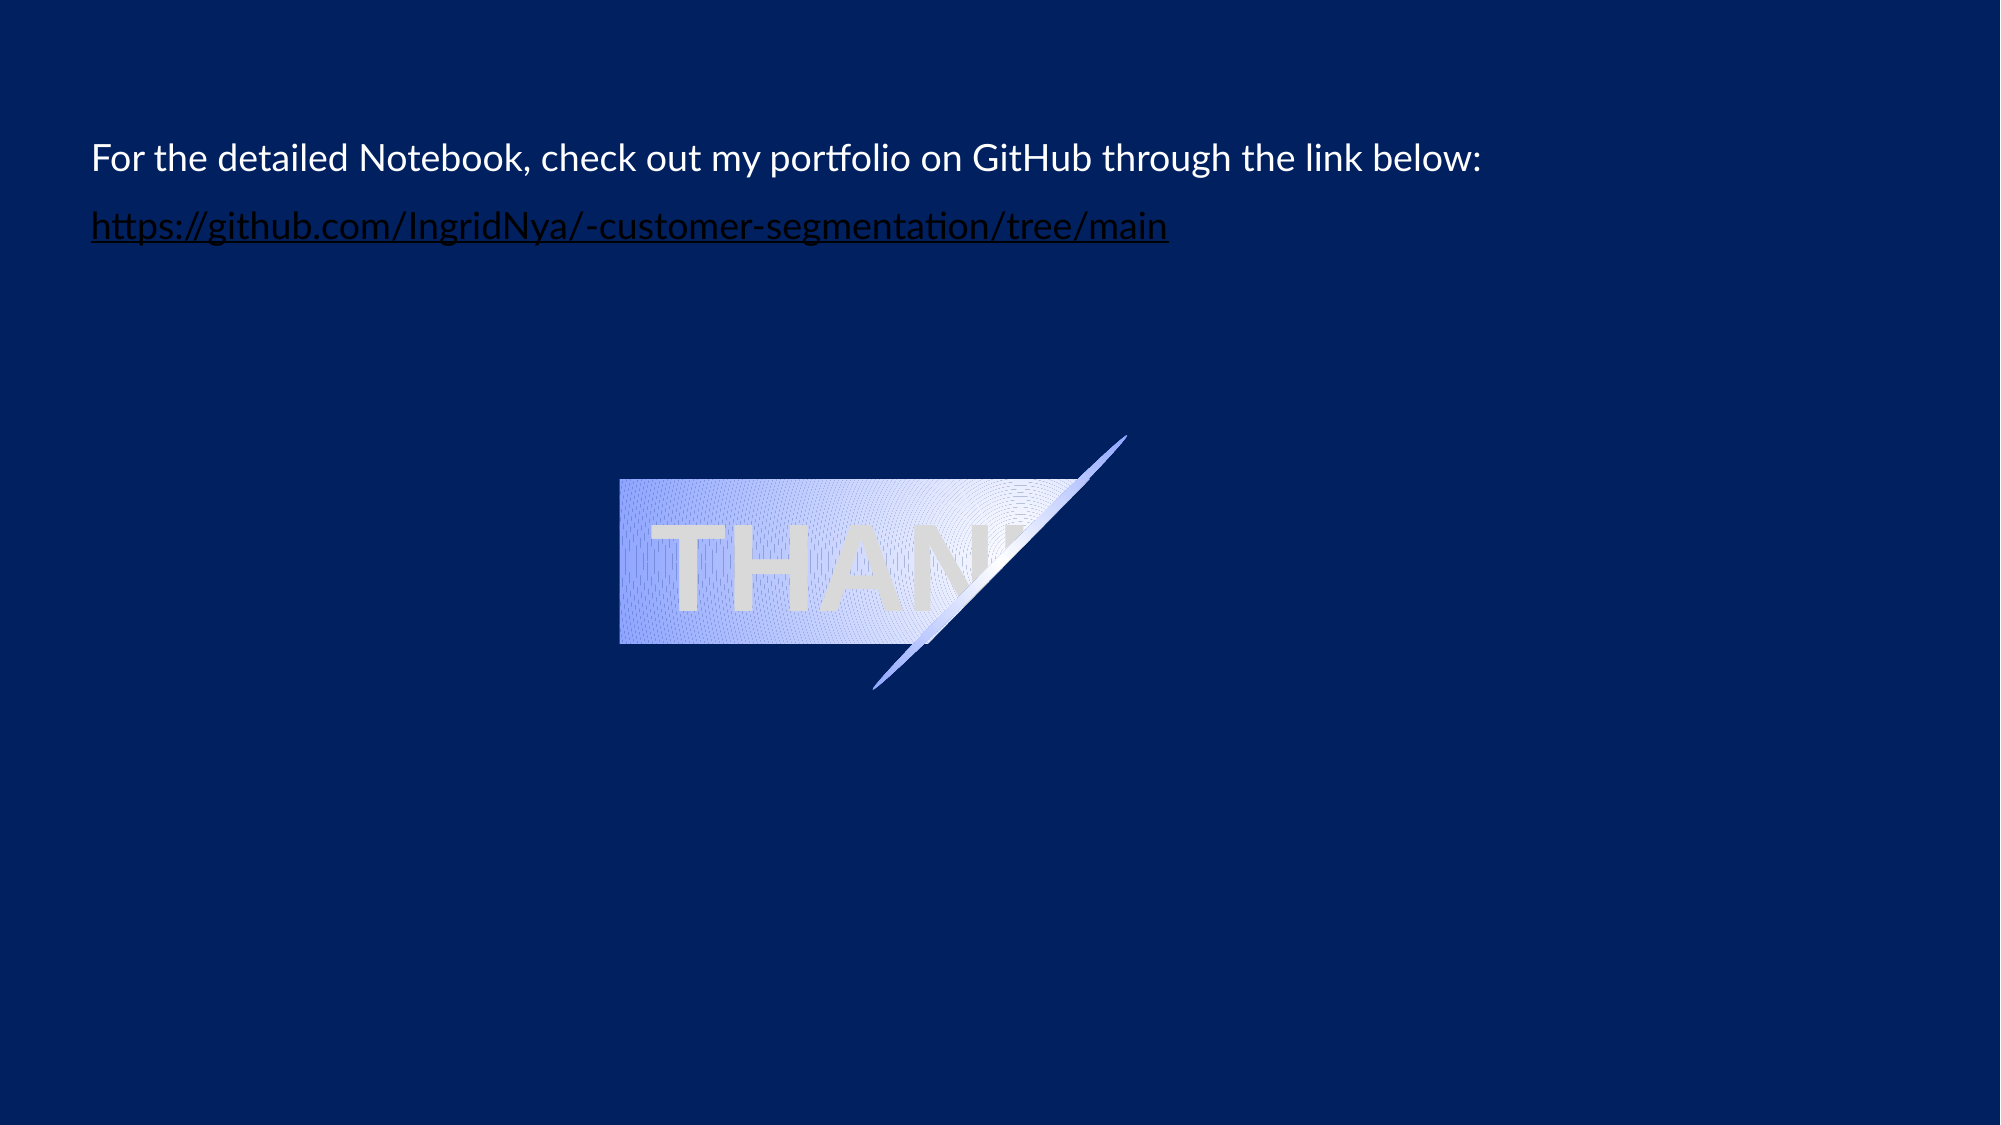

For the detailed Notebook, check out my portfolio on GitHub through the link below:
https://github.com/IngridNya/-customer-segmentation/tree/main

THANK YOU